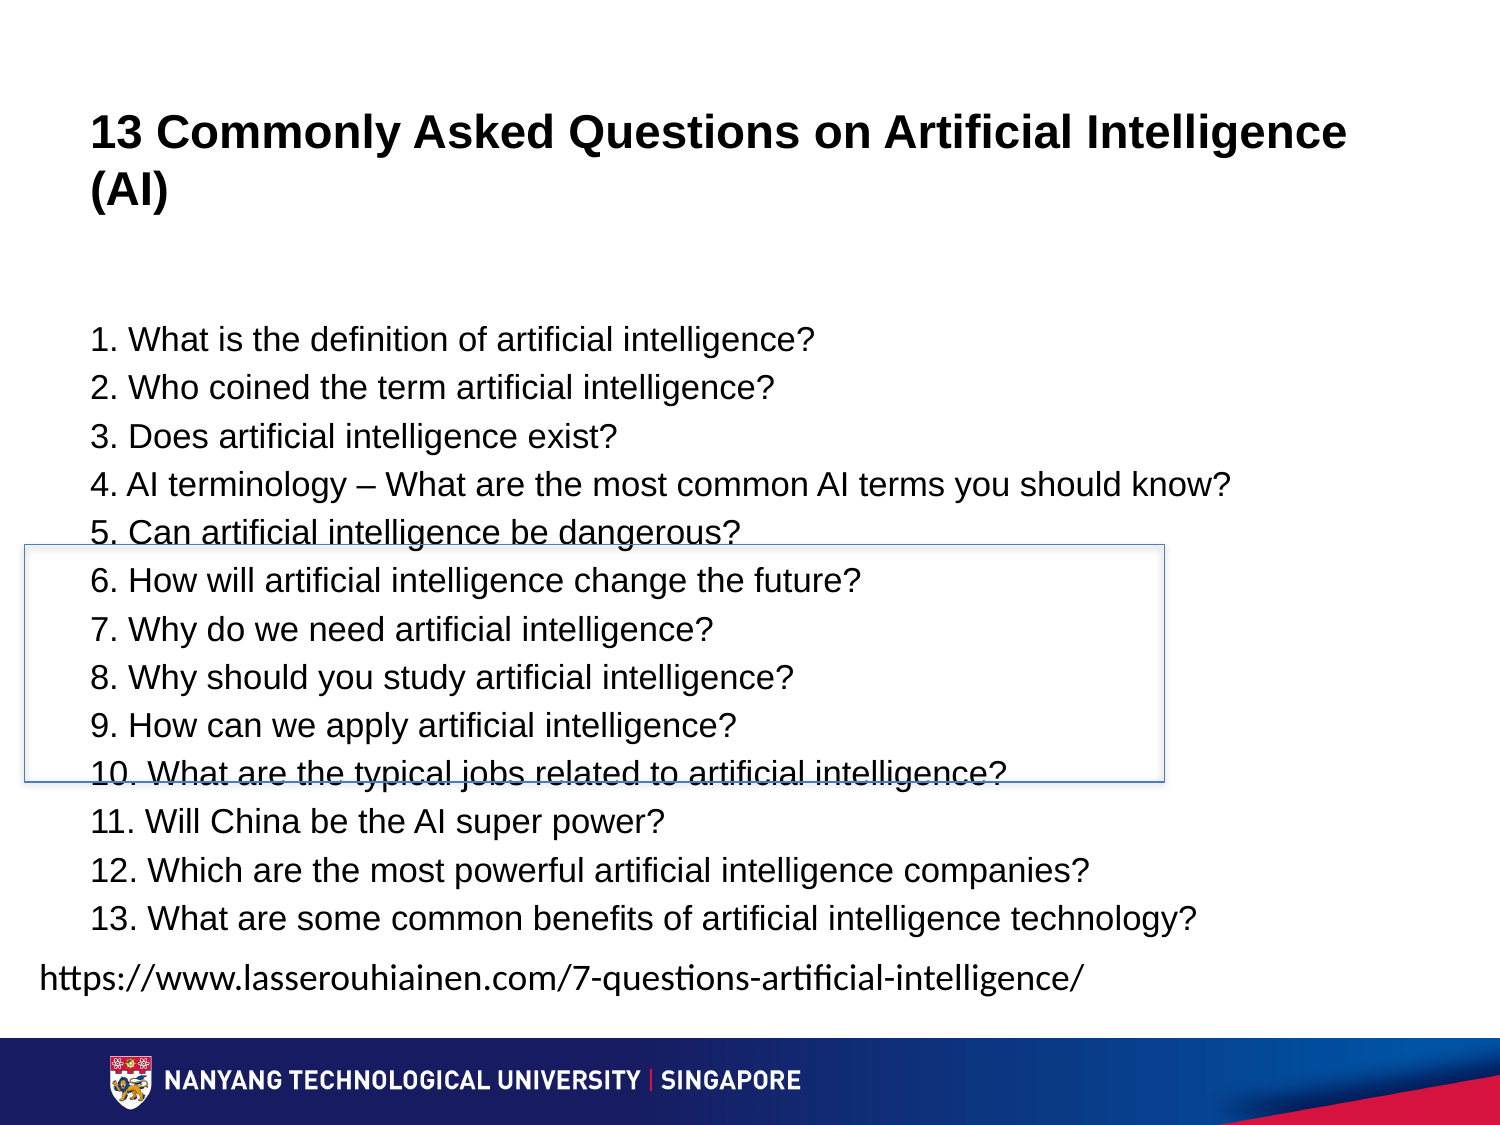

# 13 Commonly Asked Questions on Artificial Intelligence (AI)
1. What is the definition of artificial intelligence?
2. Who coined the term artificial intelligence?
3. Does artificial intelligence exist?
4. AI terminology – What are the most common AI terms you should know?
5. Can artificial intelligence be dangerous?
6. How will artificial intelligence change the future?
7. Why do we need artificial intelligence?
8. Why should you study artificial intelligence?
9. How can we apply artificial intelligence?
10. What are the typical jobs related to artificial intelligence?
11. Will China be the AI super power?
12. Which are the most powerful artificial intelligence companies?
13. What are some common benefits of artificial intelligence technology?

https://www.lasserouhiainen.com/7-questions-artificial-intelligence/